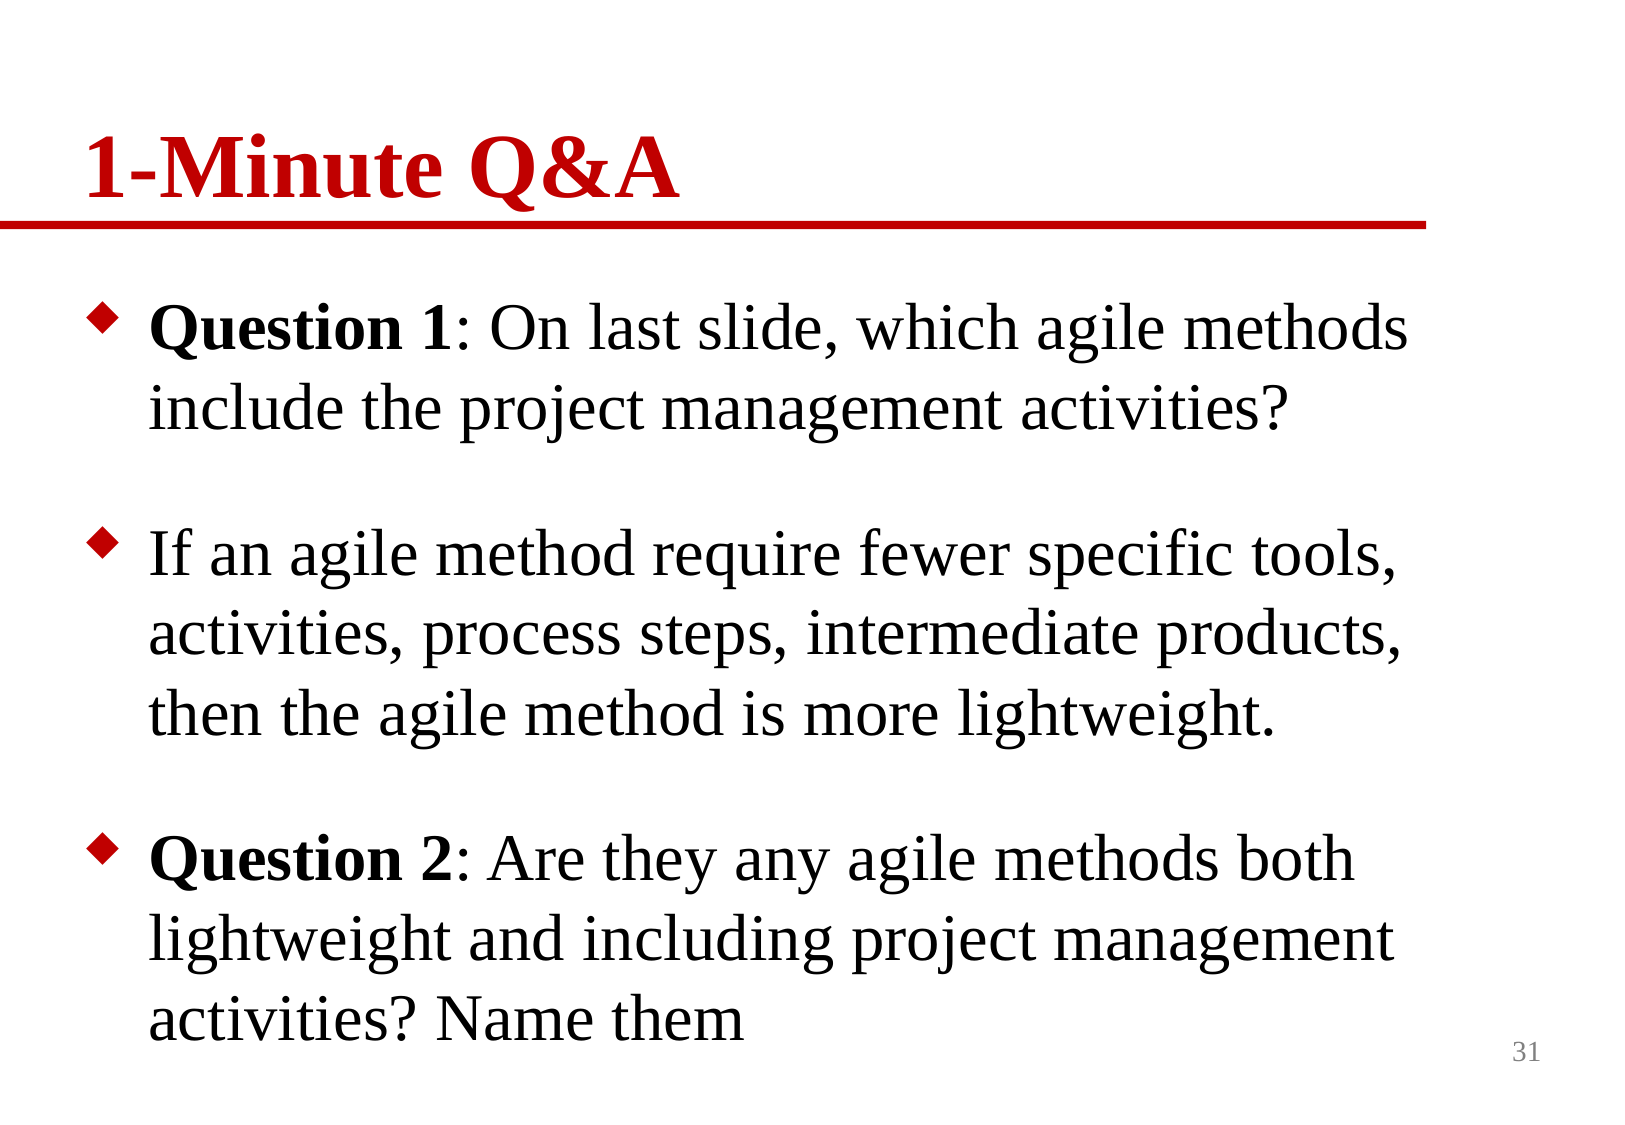

# 1-Minute Q&A
Question 1: On last slide, which agile methods include the project management activities?

If an agile method require fewer specific tools, activities, process steps, intermediate products, then the agile method is more lightweight.

Question 2: Are they any agile methods both lightweight and including project management activities? Name them
31